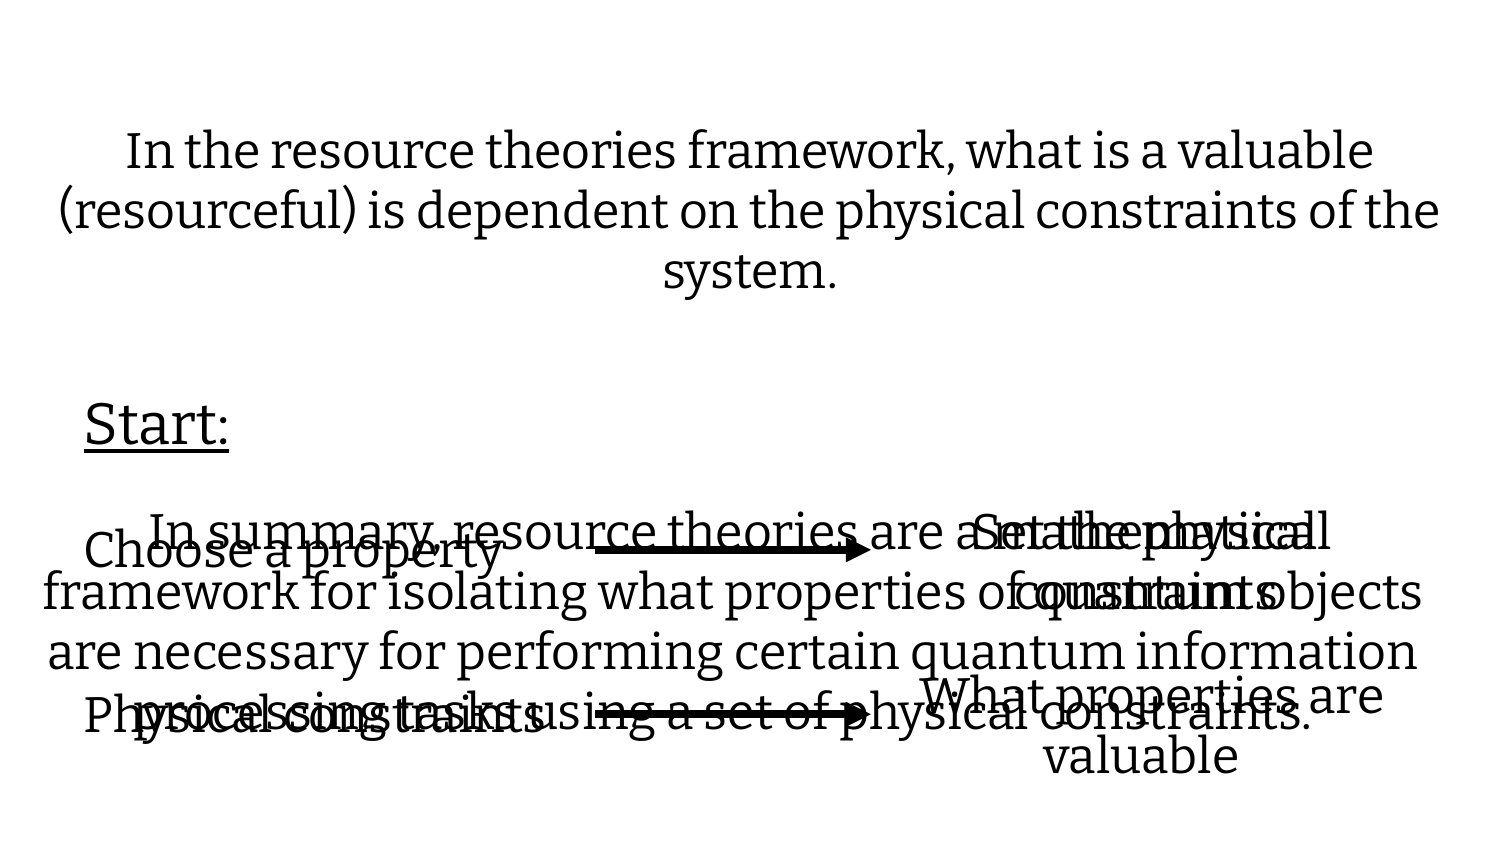

In the resource theories framework, what is a valuable (resourceful) is dependent on the physical constraints of the system.
Start:

In summary, resource theories are a mathematical framework for isolating what properties of quantum objects are necessary for performing certain quantum information processing tasks using a set of physical constraints.
Set the physical constraints
Choose a property
What properties are valuable
Physical constraints